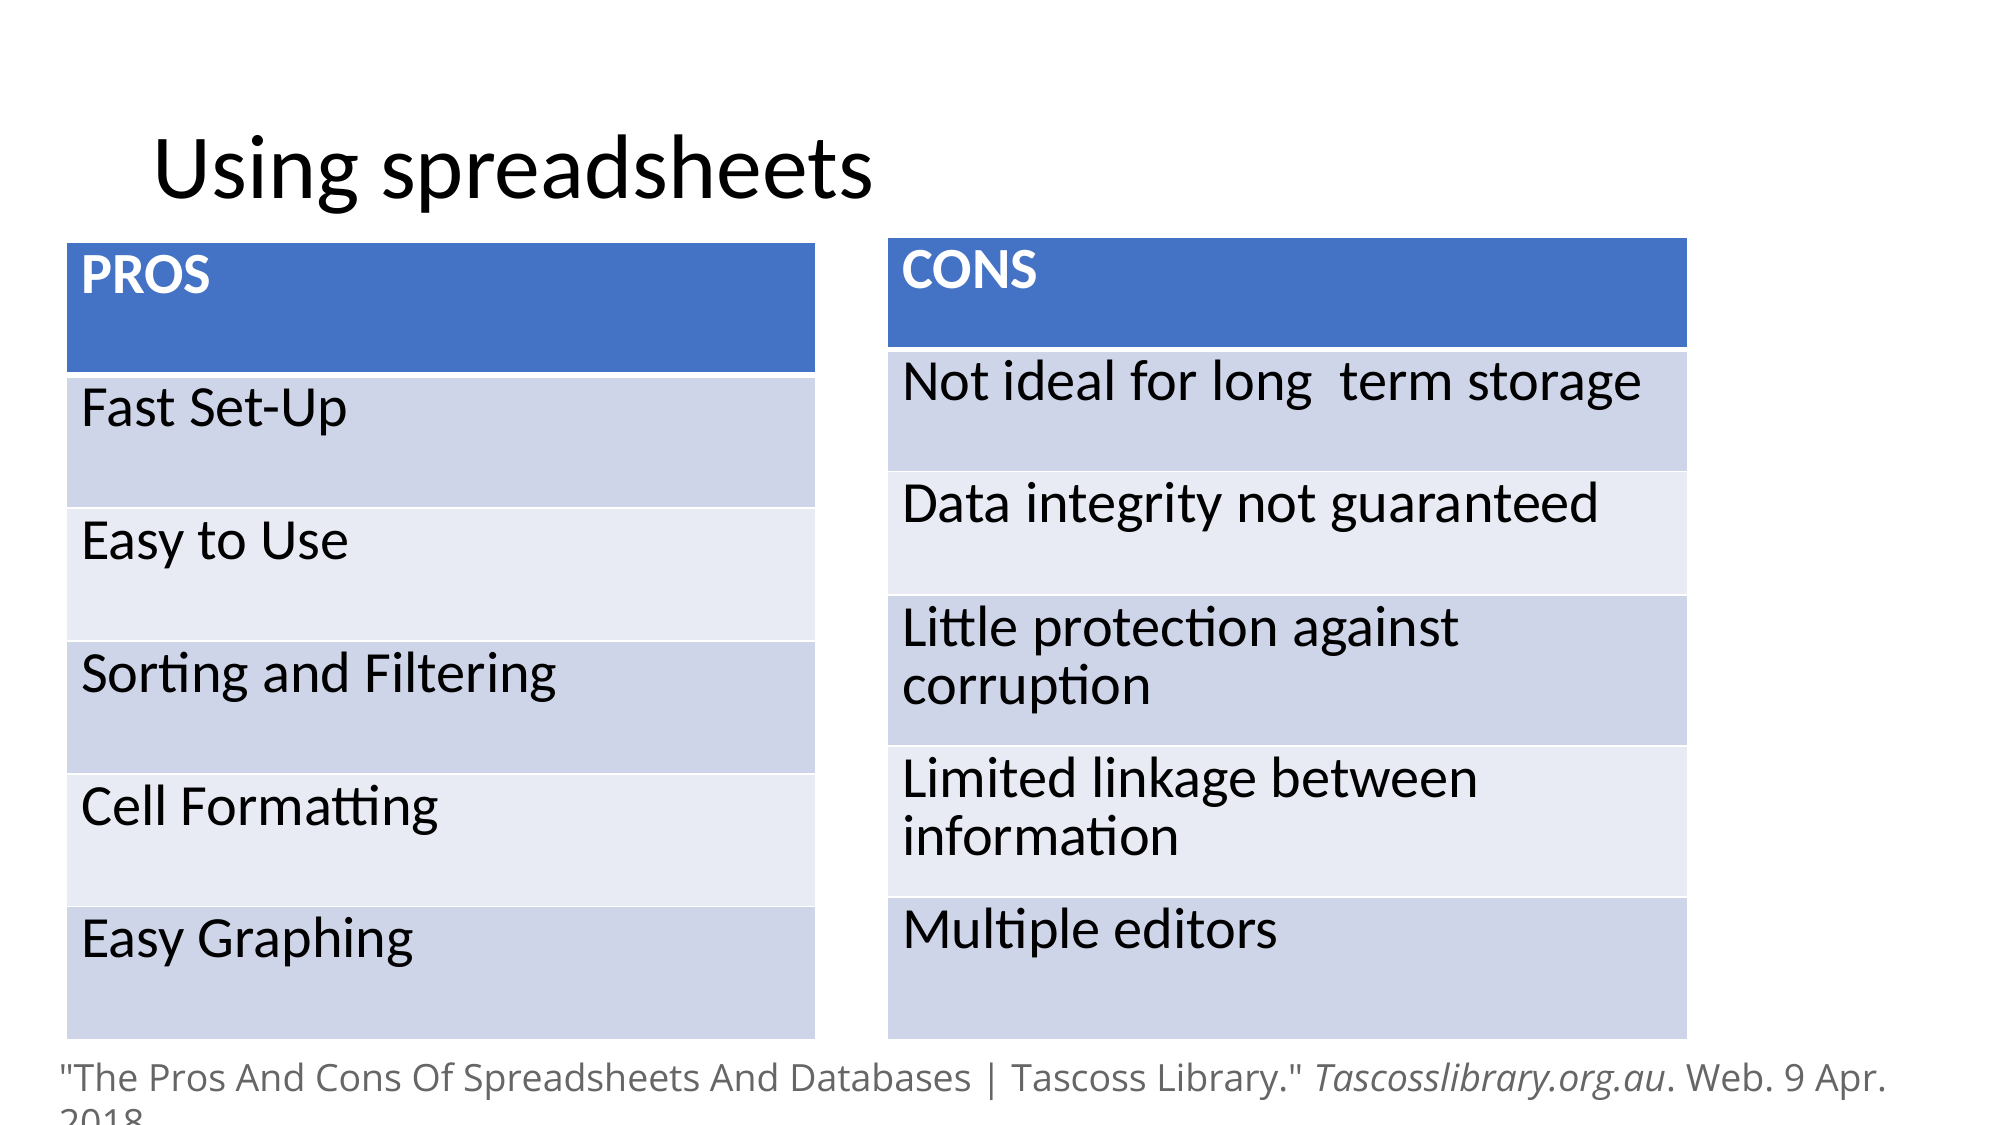

# Using spreadsheets
| CONS |
| --- |
| Not ideal for long term storage |
| Data integrity not guaranteed |
| Little protection against corruption |
| Limited linkage between information |
| Multiple editors |
| PROS |
| --- |
| Fast Set-Up |
| Easy to Use |
| Sorting and Filtering |
| Cell Formatting |
| Easy Graphing |
"The Pros And Cons Of Spreadsheets And Databases | Tascoss Library." Tascosslibrary.org.au. Web. 9 Apr. 2018.